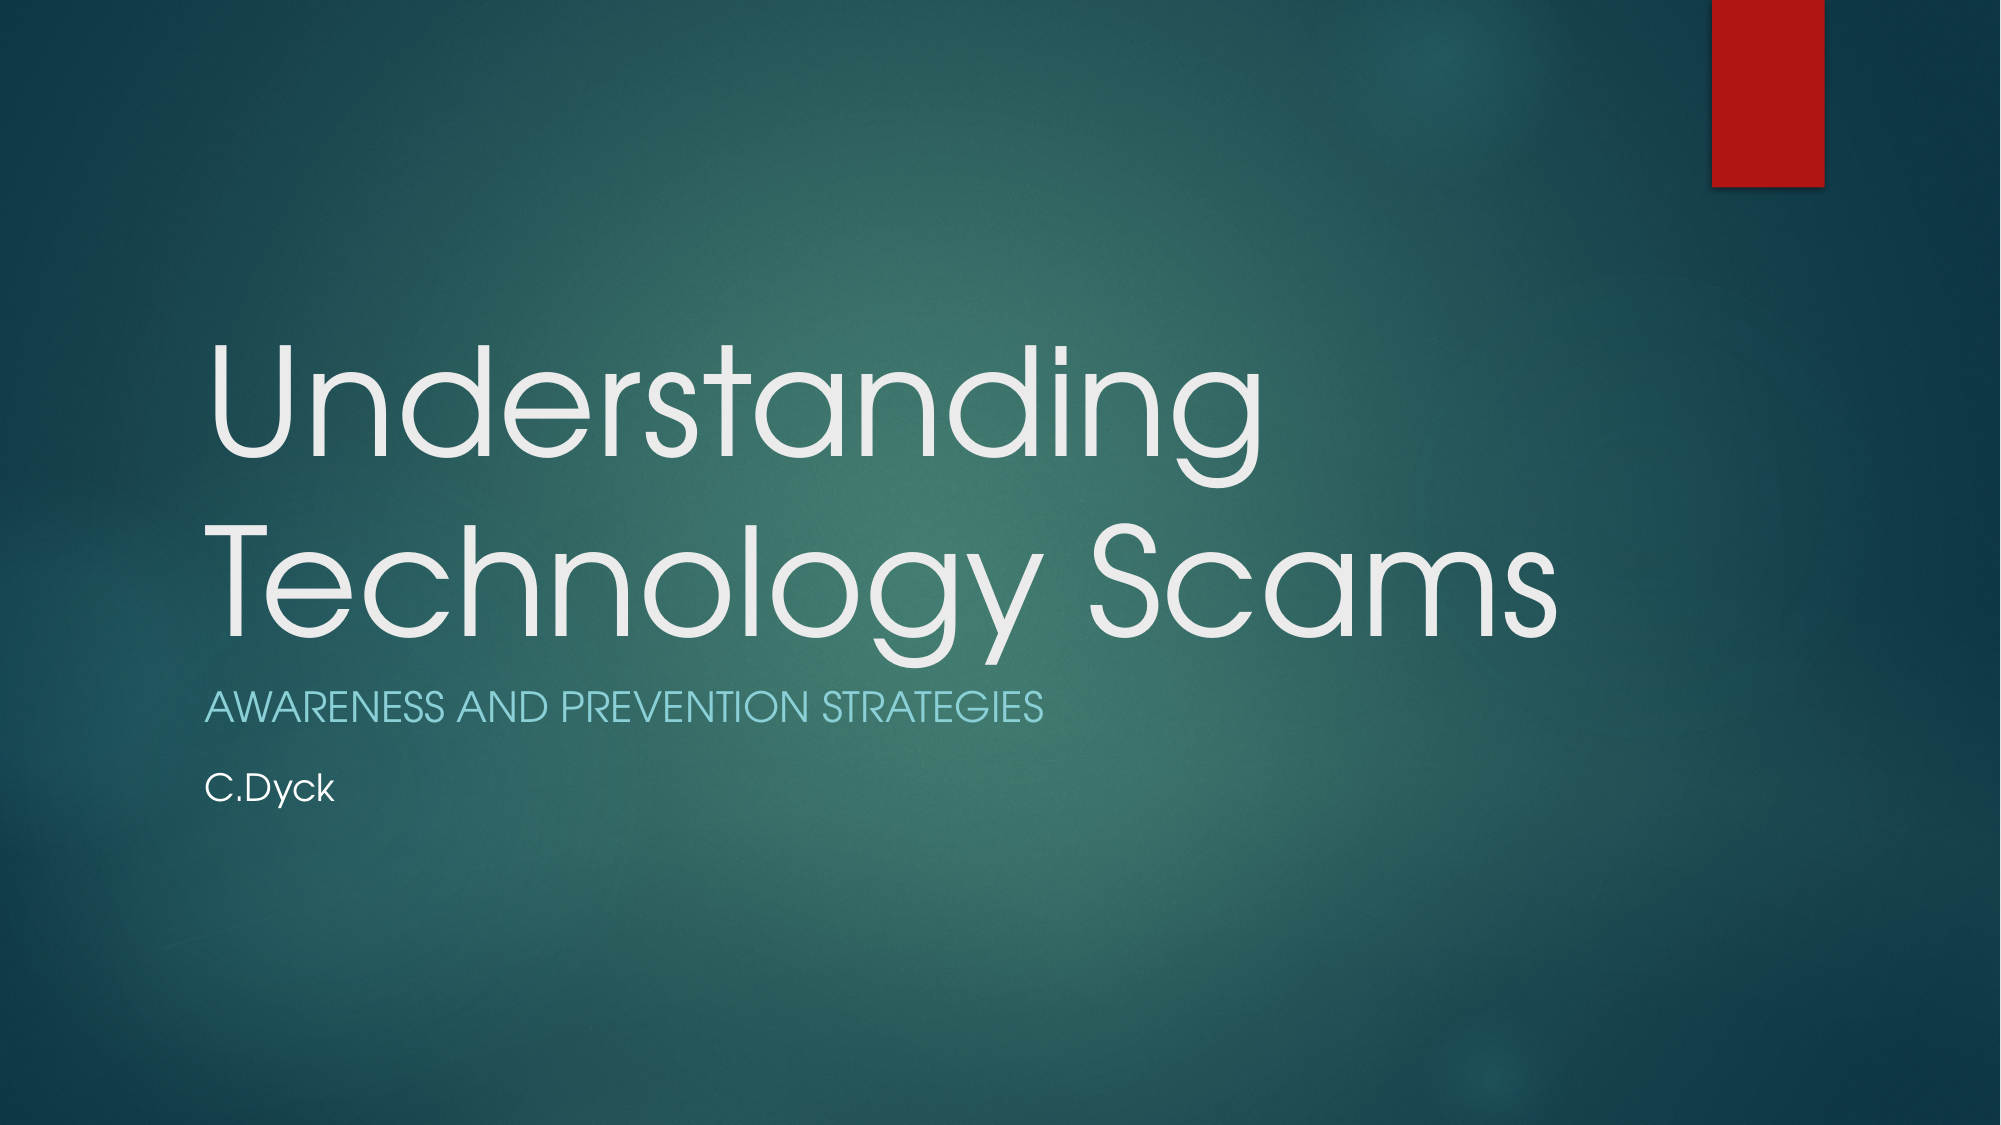

# Understanding Technology Scams
Awareness and Prevention Strategies
C.Dyck